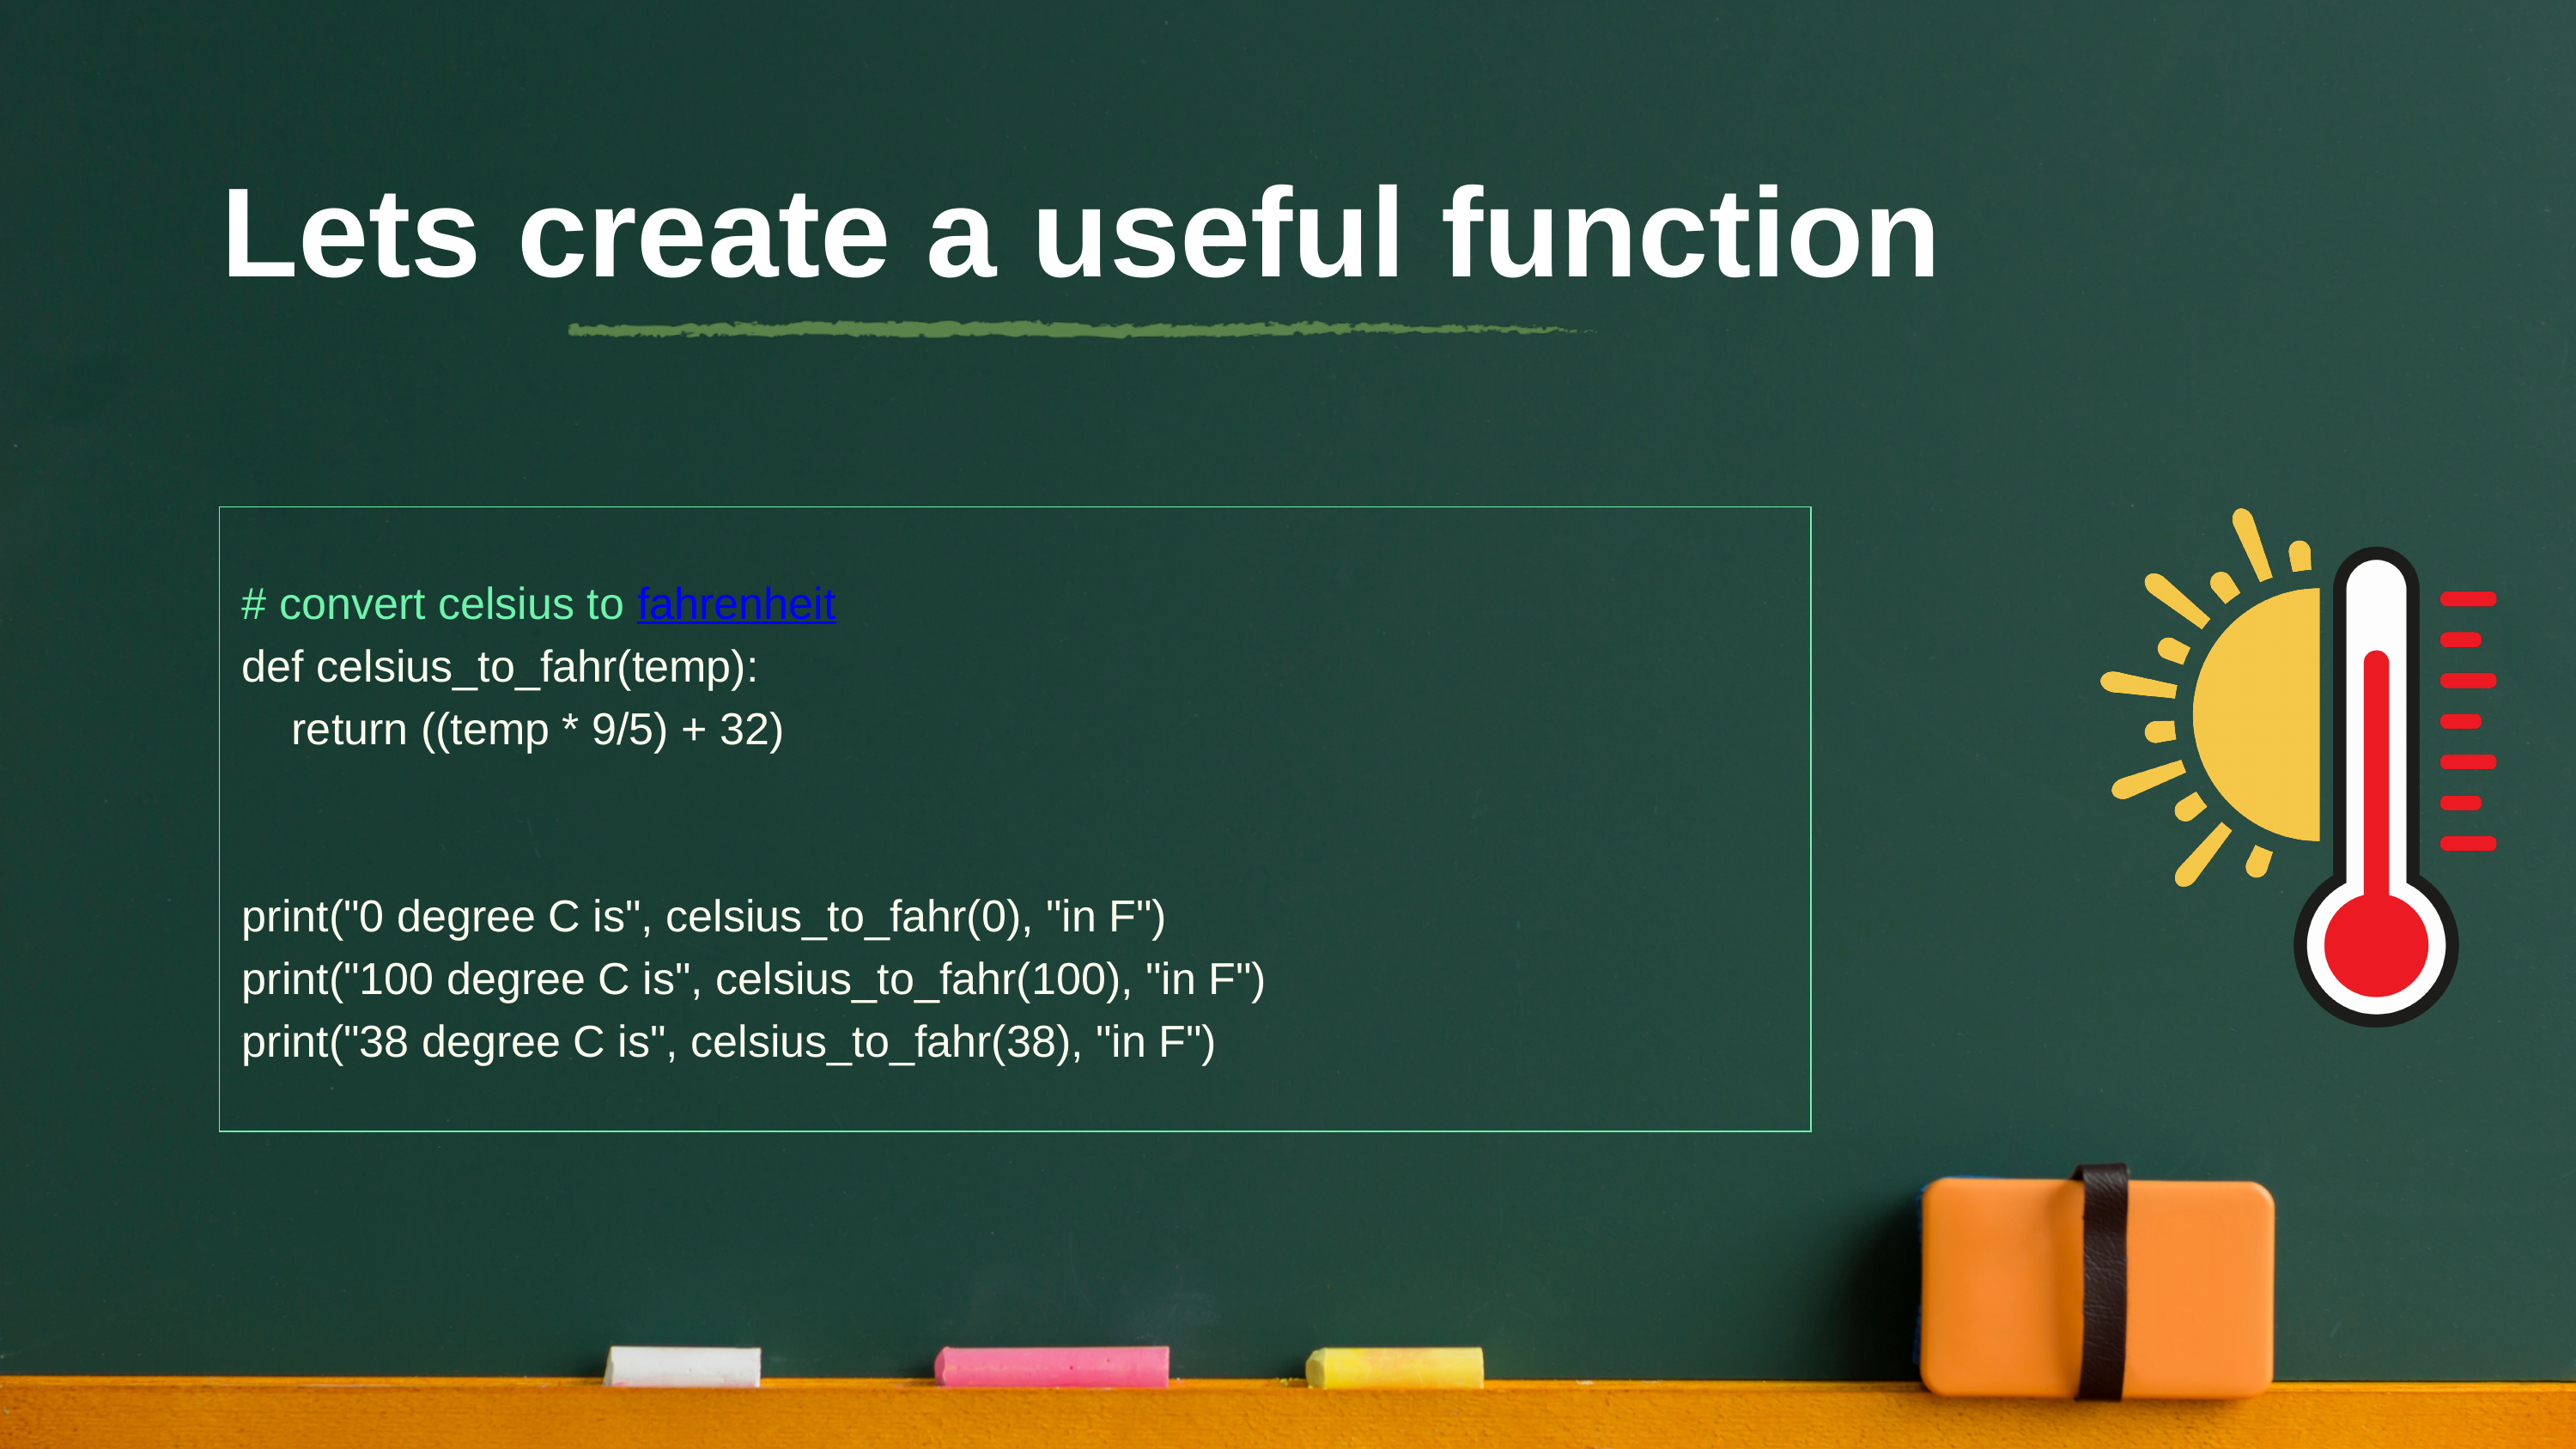

Lets create a useful function

# convert celsius to fahrenheit
def celsius_to_fahr(temp):
    return ((temp * 9/5) + 32)

print("0 degree C is", celsius_to_fahr(0), "in F")
print("100 degree C is", celsius_to_fahr(100), "in F")
print("38 degree C is", celsius_to_fahr(38), "in F")